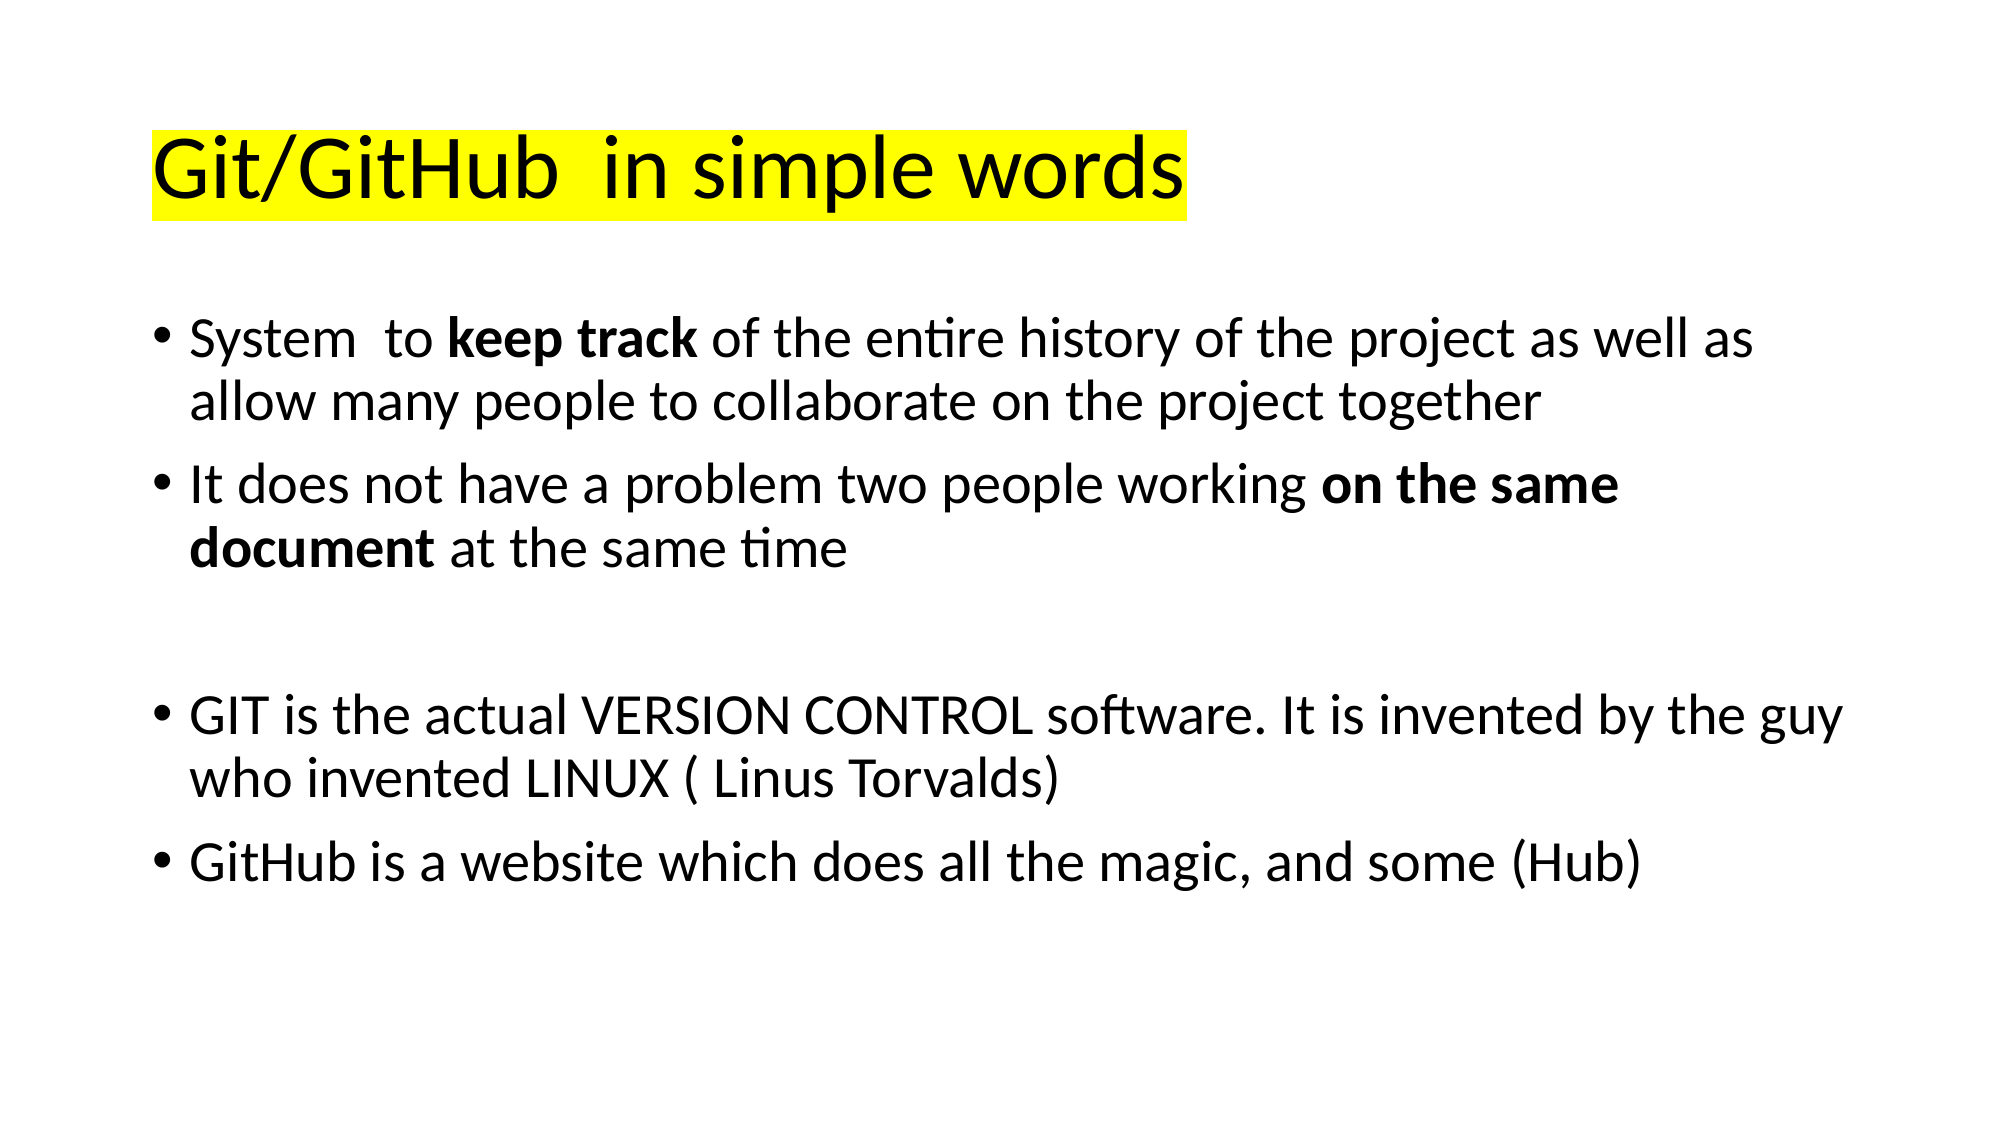

# Git/GitHub  in simple words
System  to keep track of the entire history of the project as well as allow many people to collaborate on the project together
It does not have a problem two people working on the same document at the same time

GIT is the actual VERSION CONTROL software. It is invented by the guy who invented LINUX ( Linus Torvalds)
GitHub is a website which does all the magic, and some (Hub)﻿